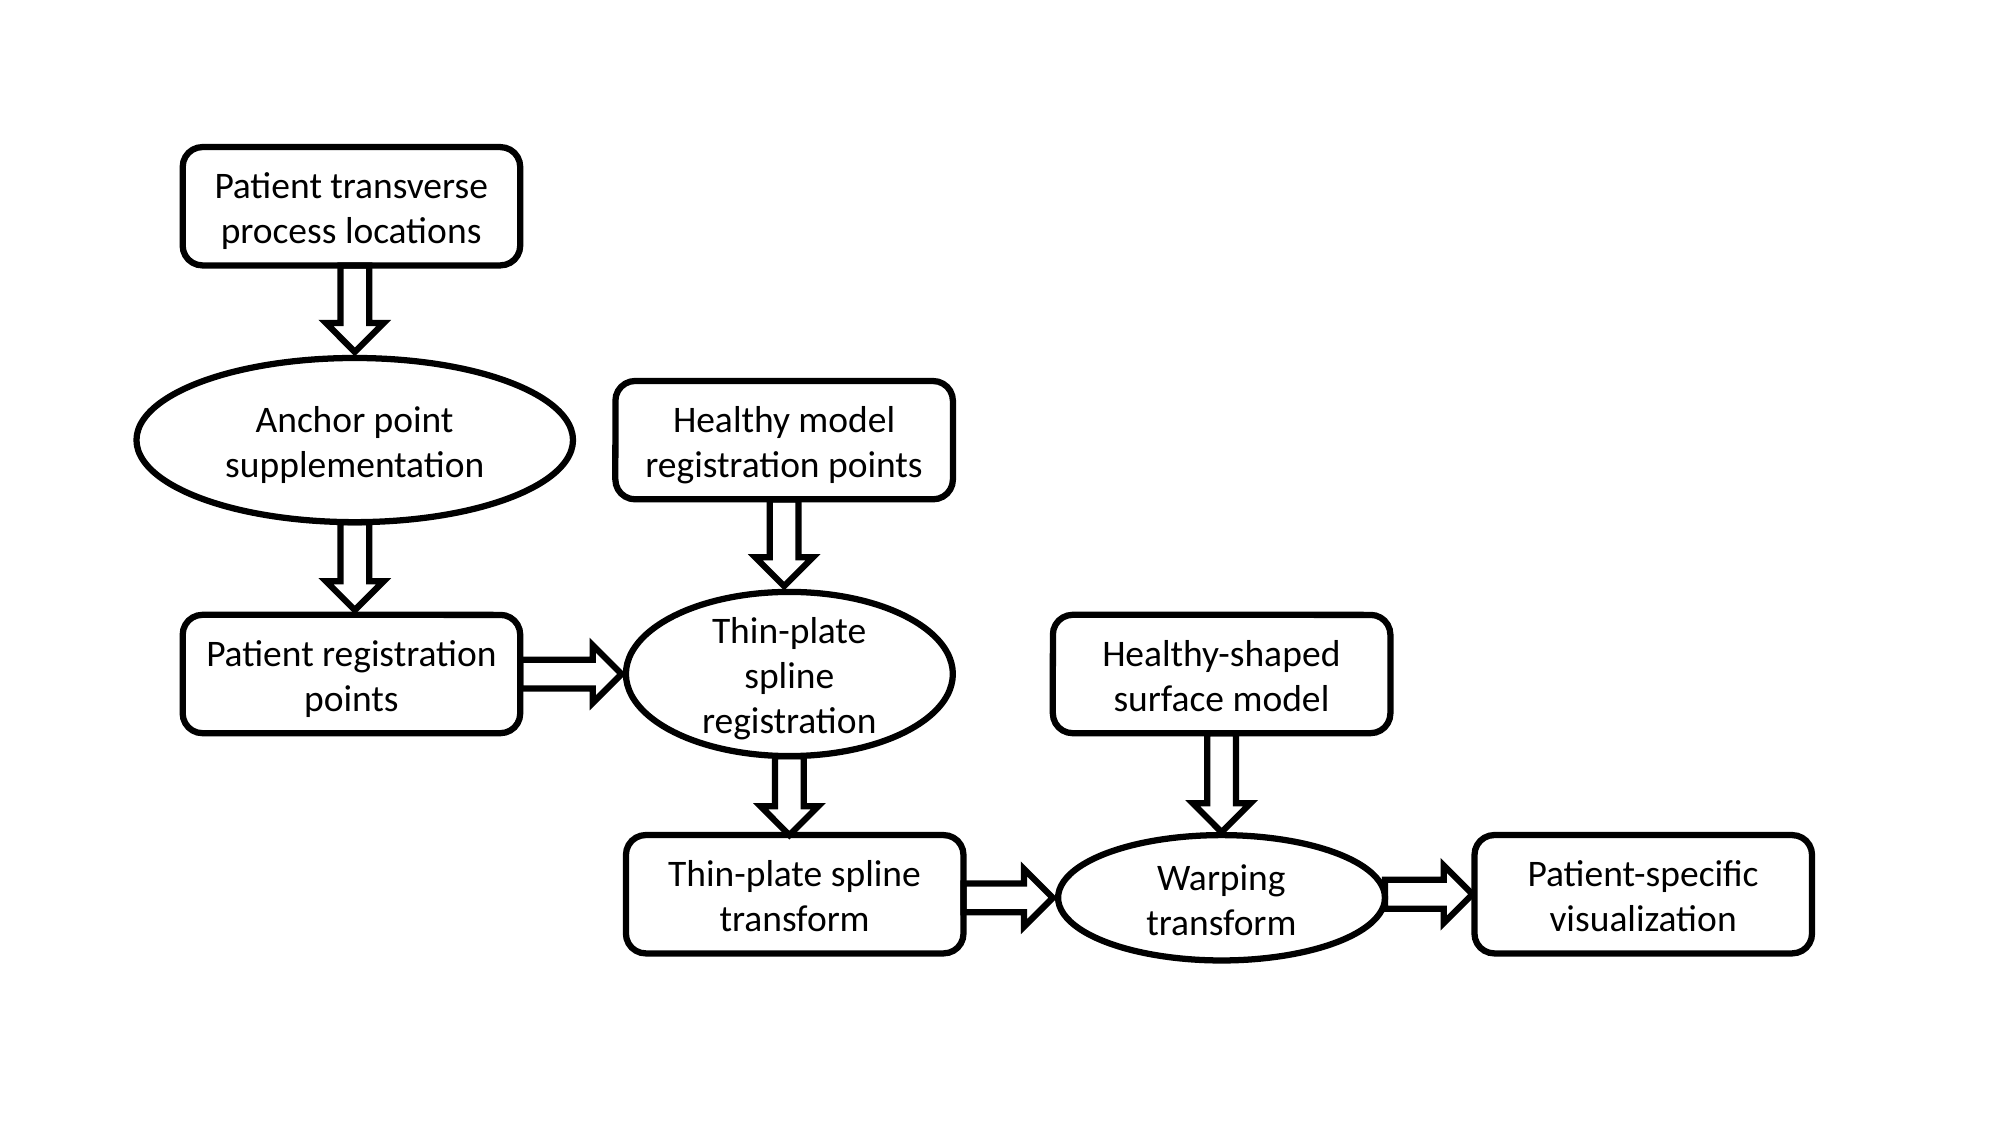

Patient transverse process locations

Anchor point supplementation
Healthy model registration points

Thin-plate spline registration
Healthy-shaped surface model
Patient registration points

Patient-specific visualization
Thin-plate spline transform
Warping transform